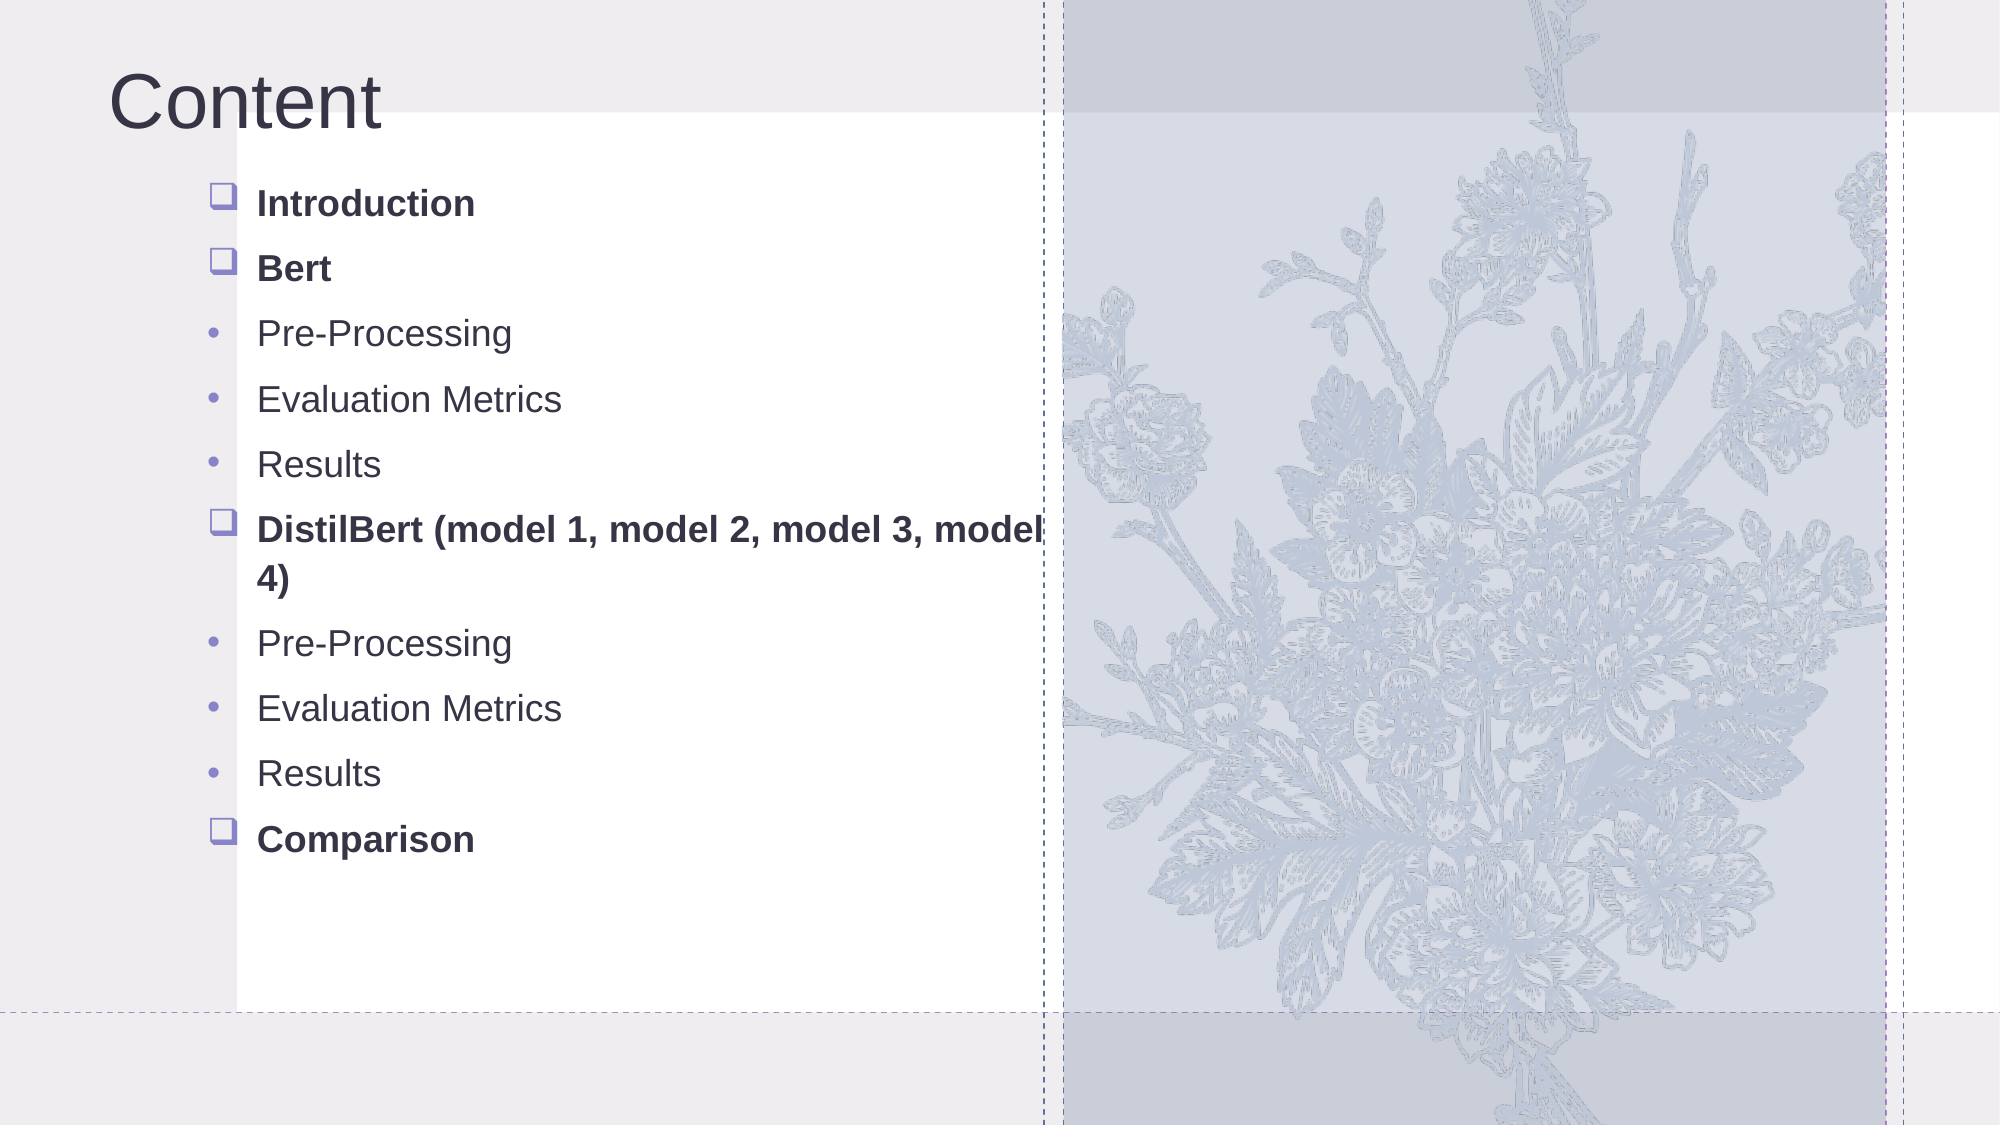

# Content
Introduction
Bert
Pre-Processing
Evaluation Metrics
Results
DistilBert (model 1, model 2, model 3, model 4)
Pre-Processing
Evaluation Metrics
Results
Comparison